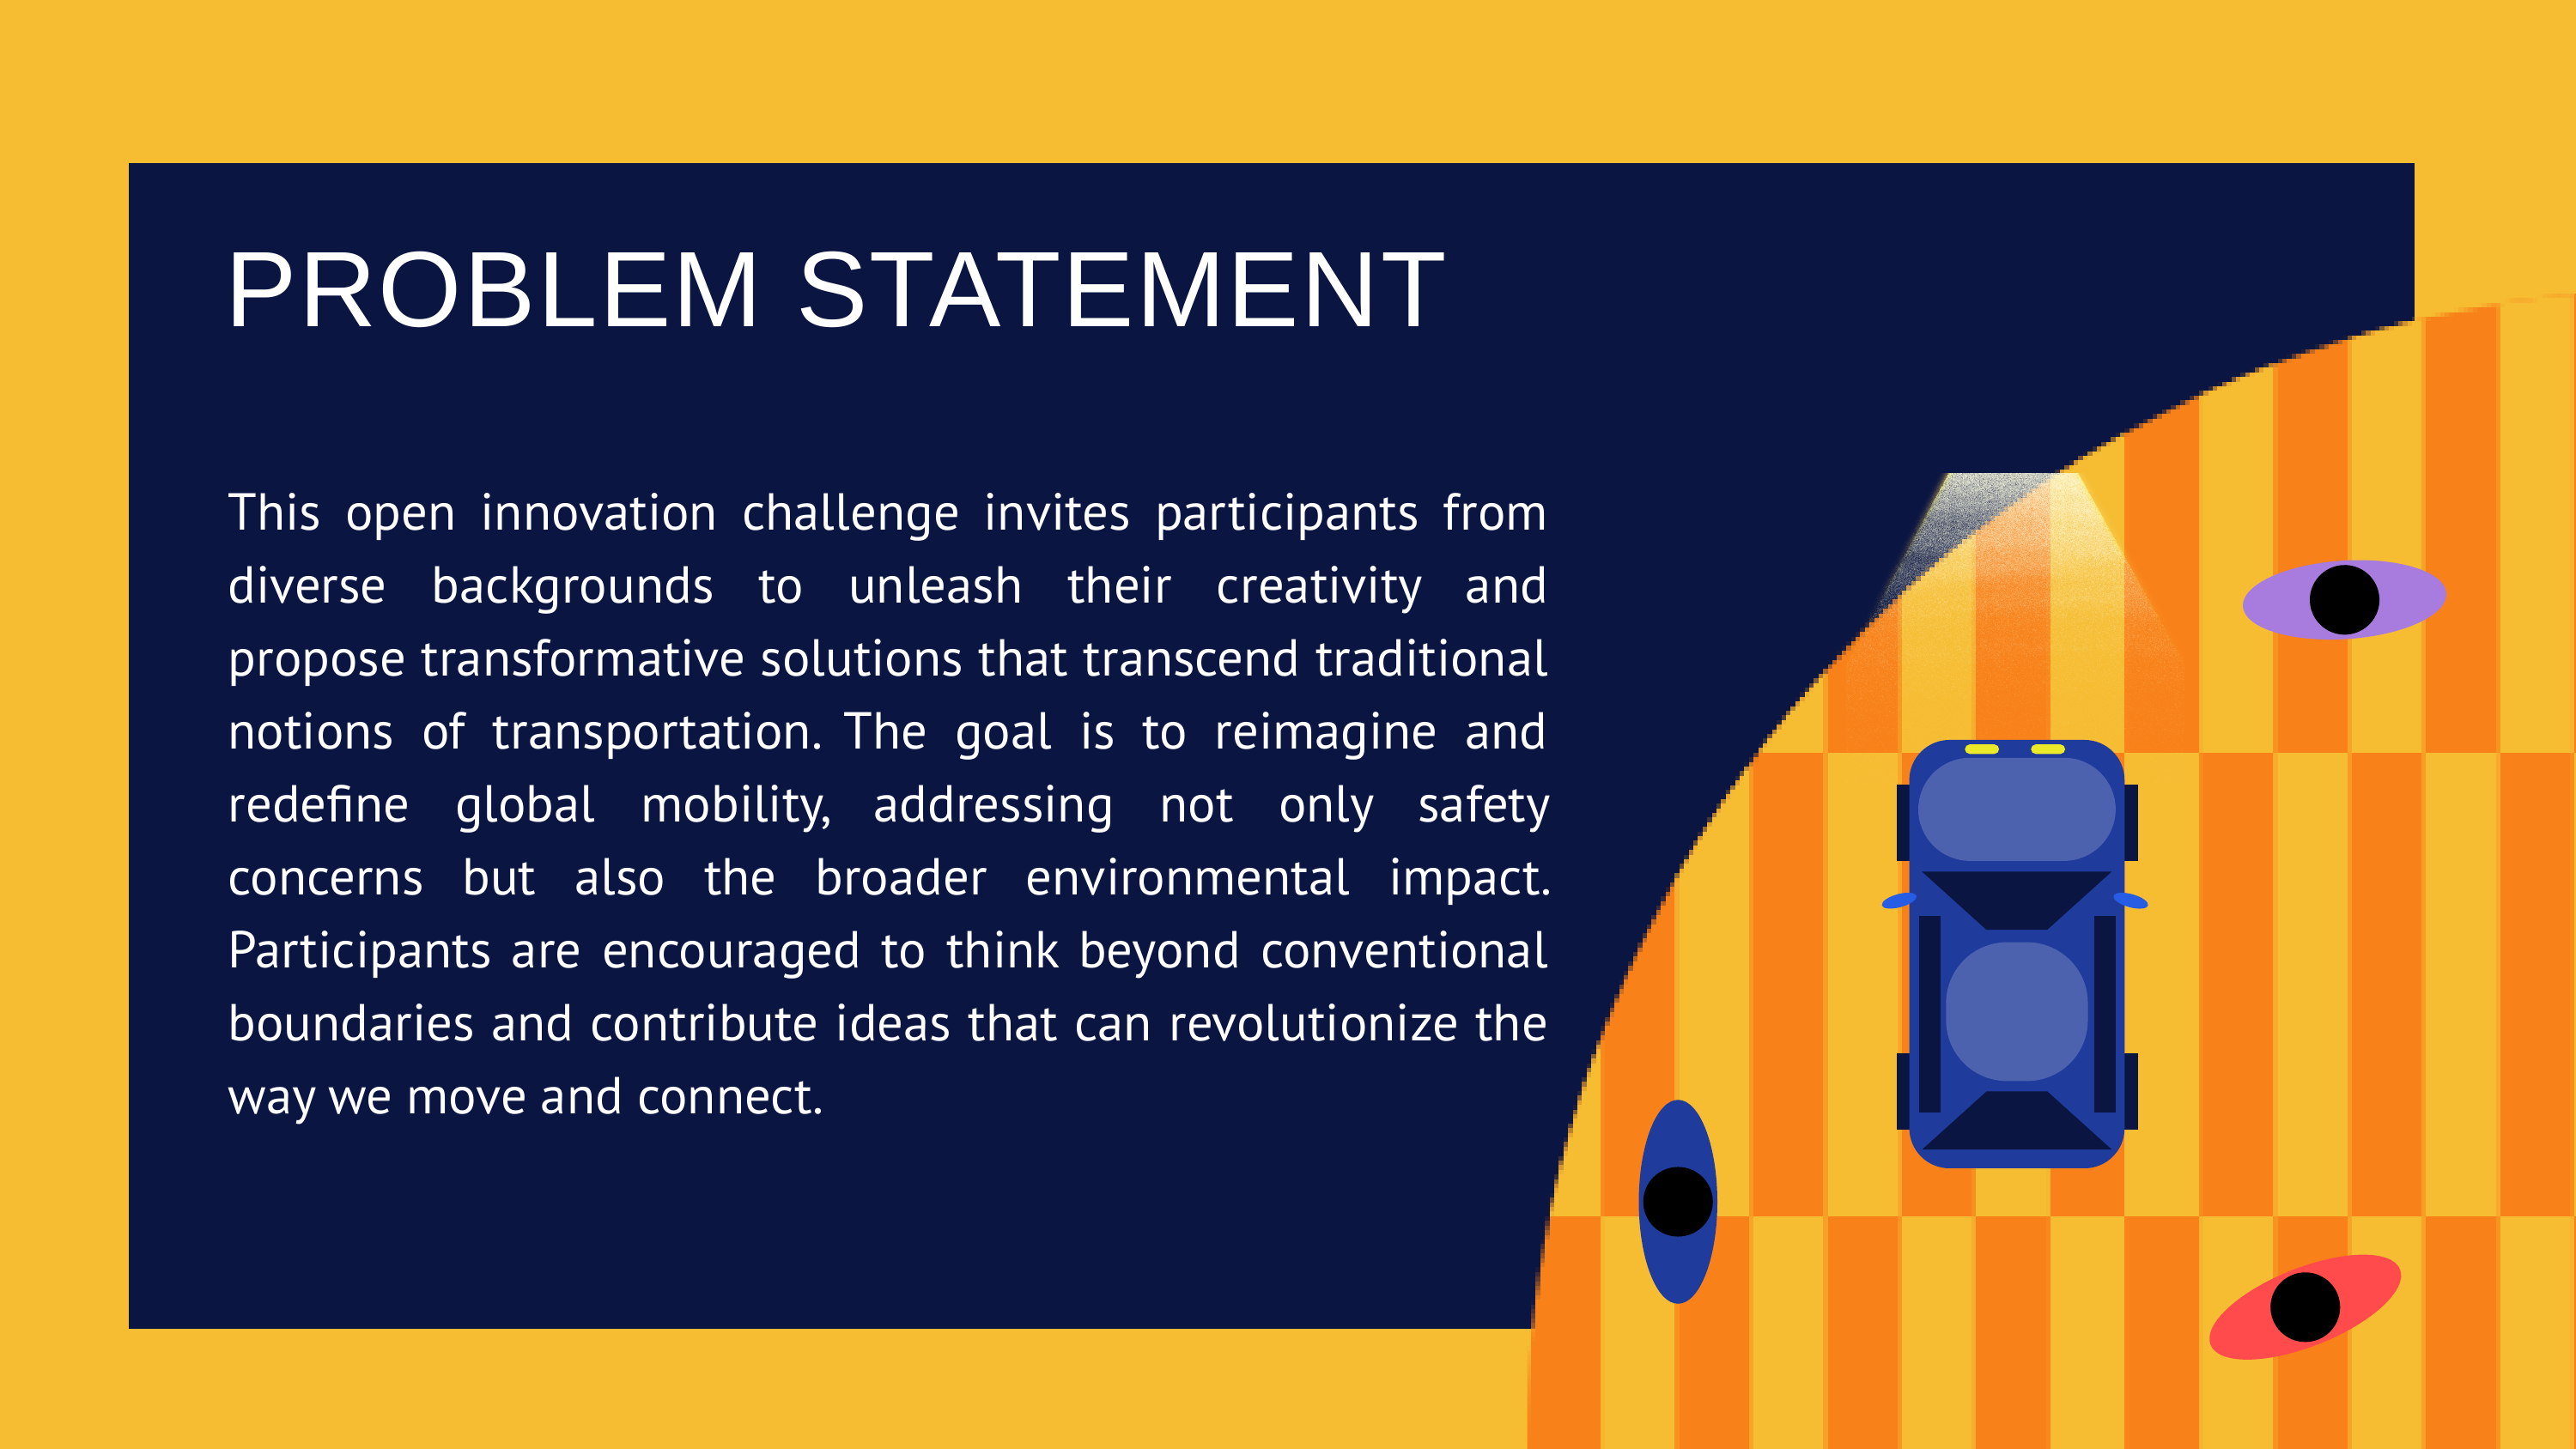

PROBLEM STATEMENT

This open innovation challenge invites participants from diverse backgrounds to unleash their creativity and propose transformative solutions that transcend traditional notions of transportation. The goal is to reimagine and redefine global mobility, addressing not only safety concerns but also the broader environmental impact. Participants are encouraged to think beyond conventional boundaries and contribute ideas that can revolutionize the way we move and connect.